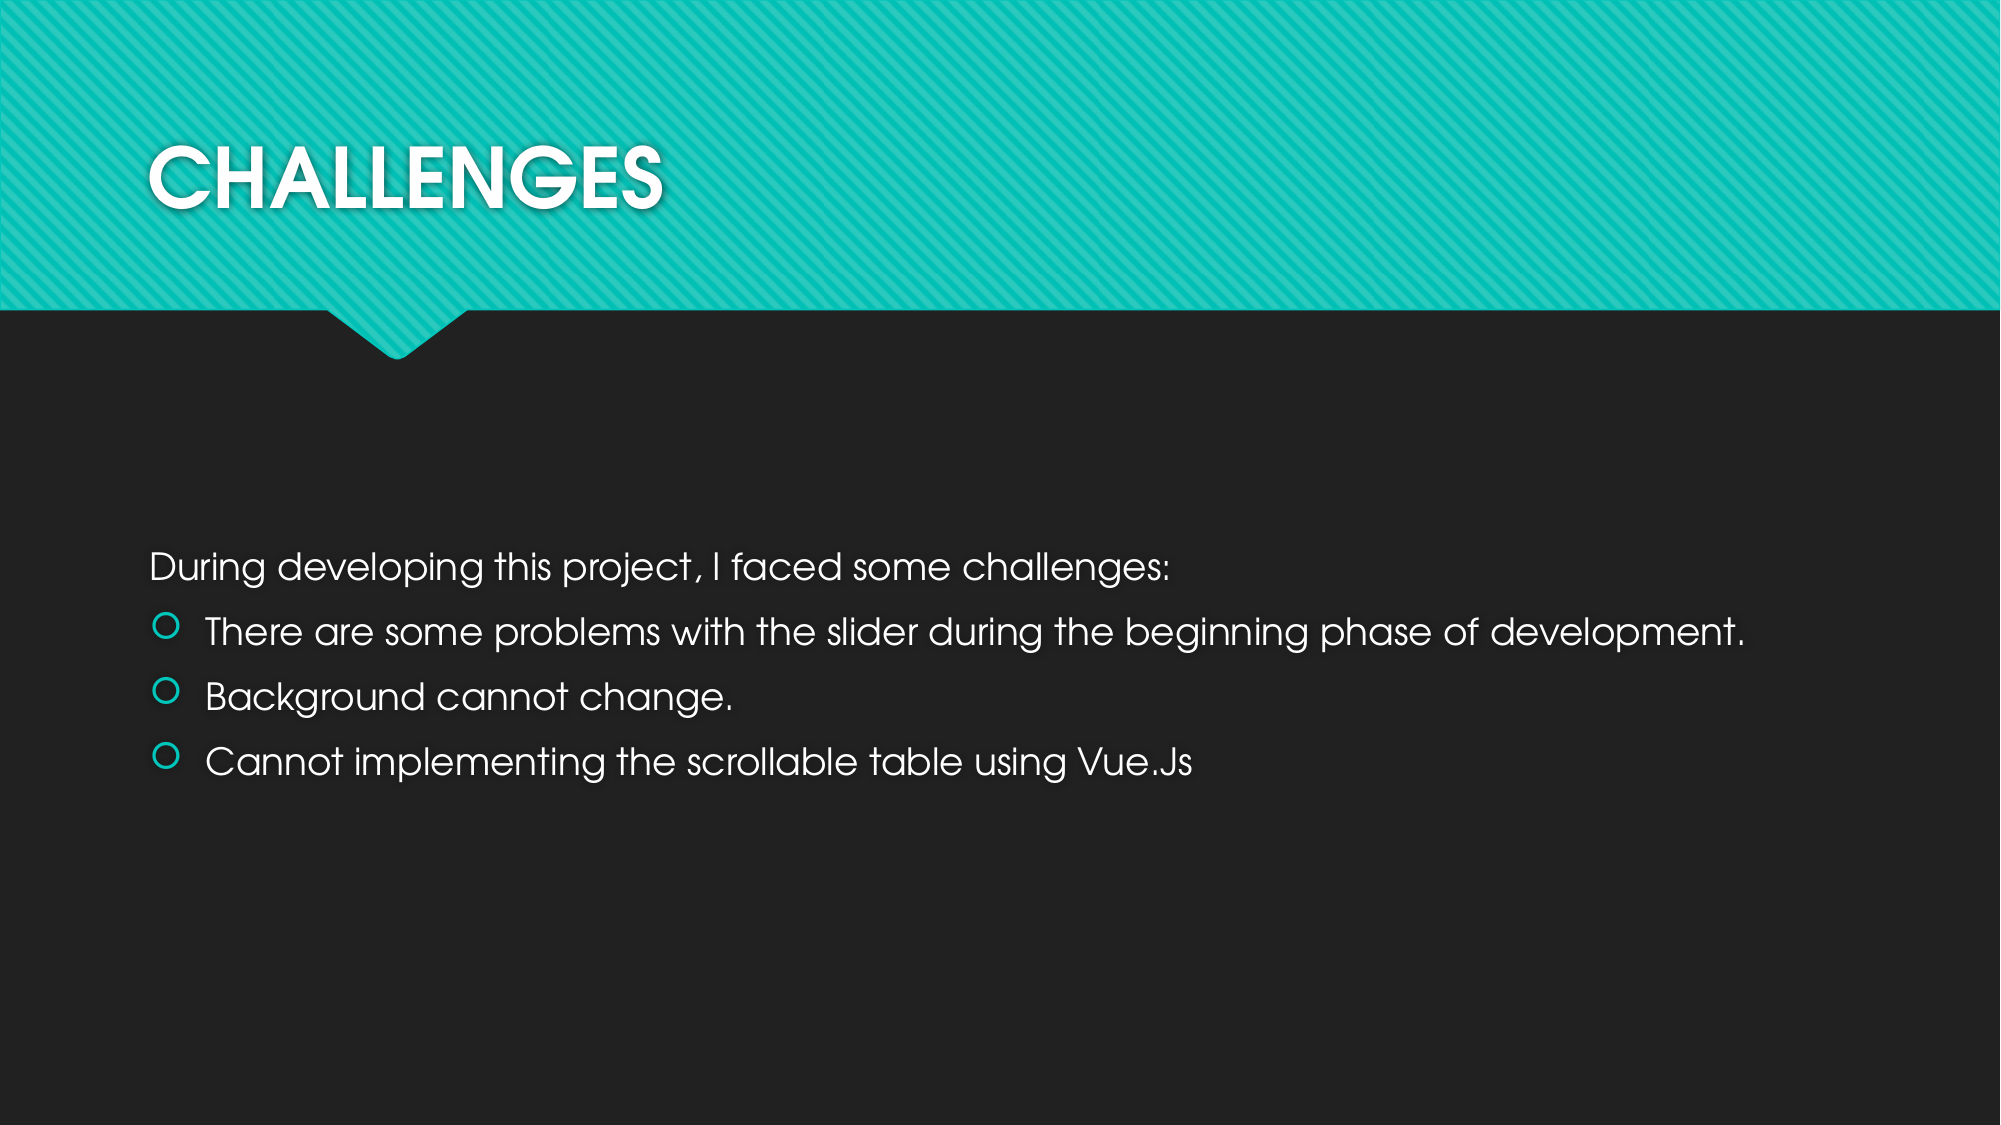

# CHALLENGES
During developing this project, I faced some challenges:
There are some problems with the slider during the beginning phase of development.
Background cannot change.
Cannot implementing the scrollable table using Vue.Js